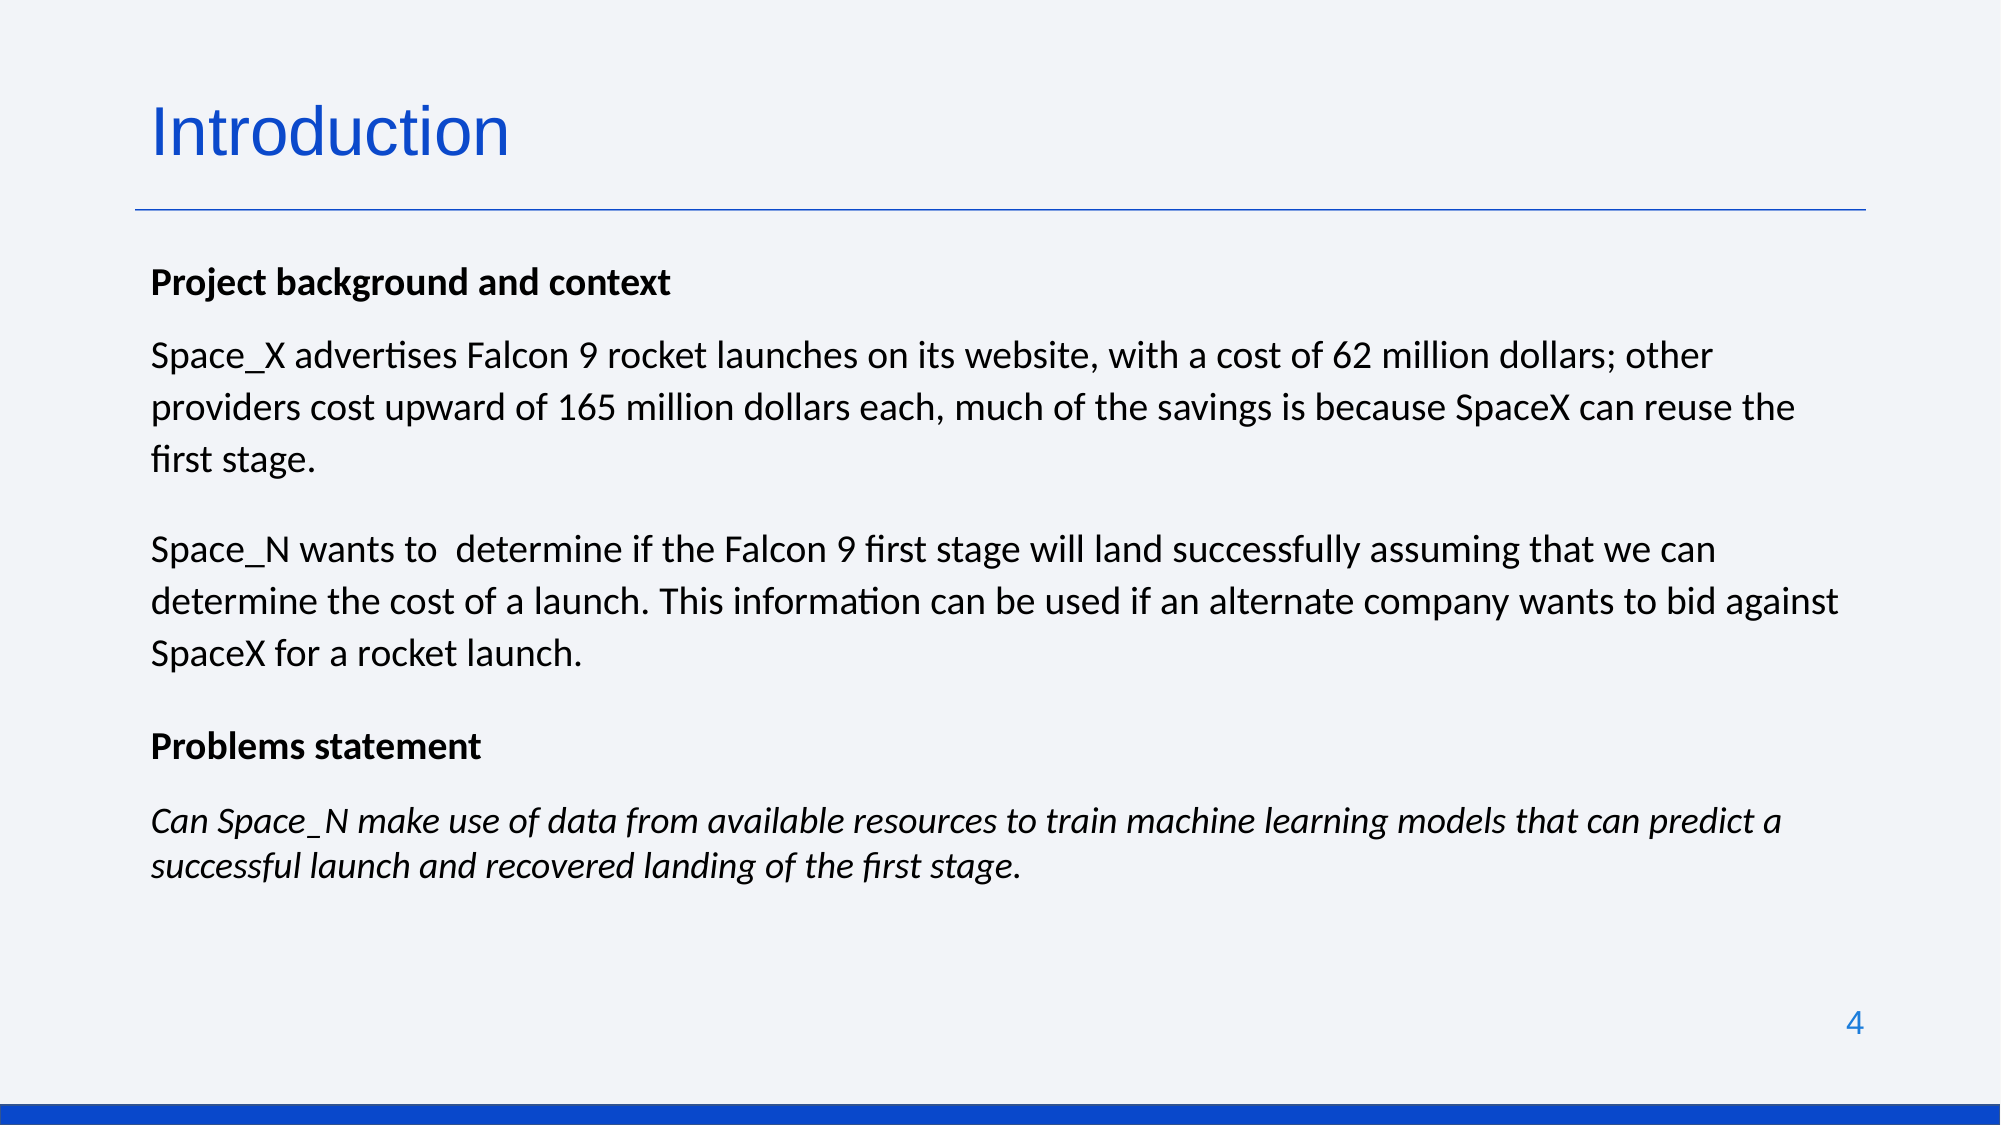

Introduction
Project background and context
Space_X advertises Falcon 9 rocket launches on its website, with a cost of 62 million dollars; other providers cost upward of 165 million dollars each, much of the savings is because SpaceX can reuse the first stage.
Space_N wants to  determine if the Falcon 9 first stage will land successfully assuming that we can determine the cost of a launch. This information can be used if an alternate company wants to bid against SpaceX for a rocket launch.
Problems statement
Can Space_N make use of data from available resources to train machine learning models that can predict a successful launch and recovered landing of the first stage.
4